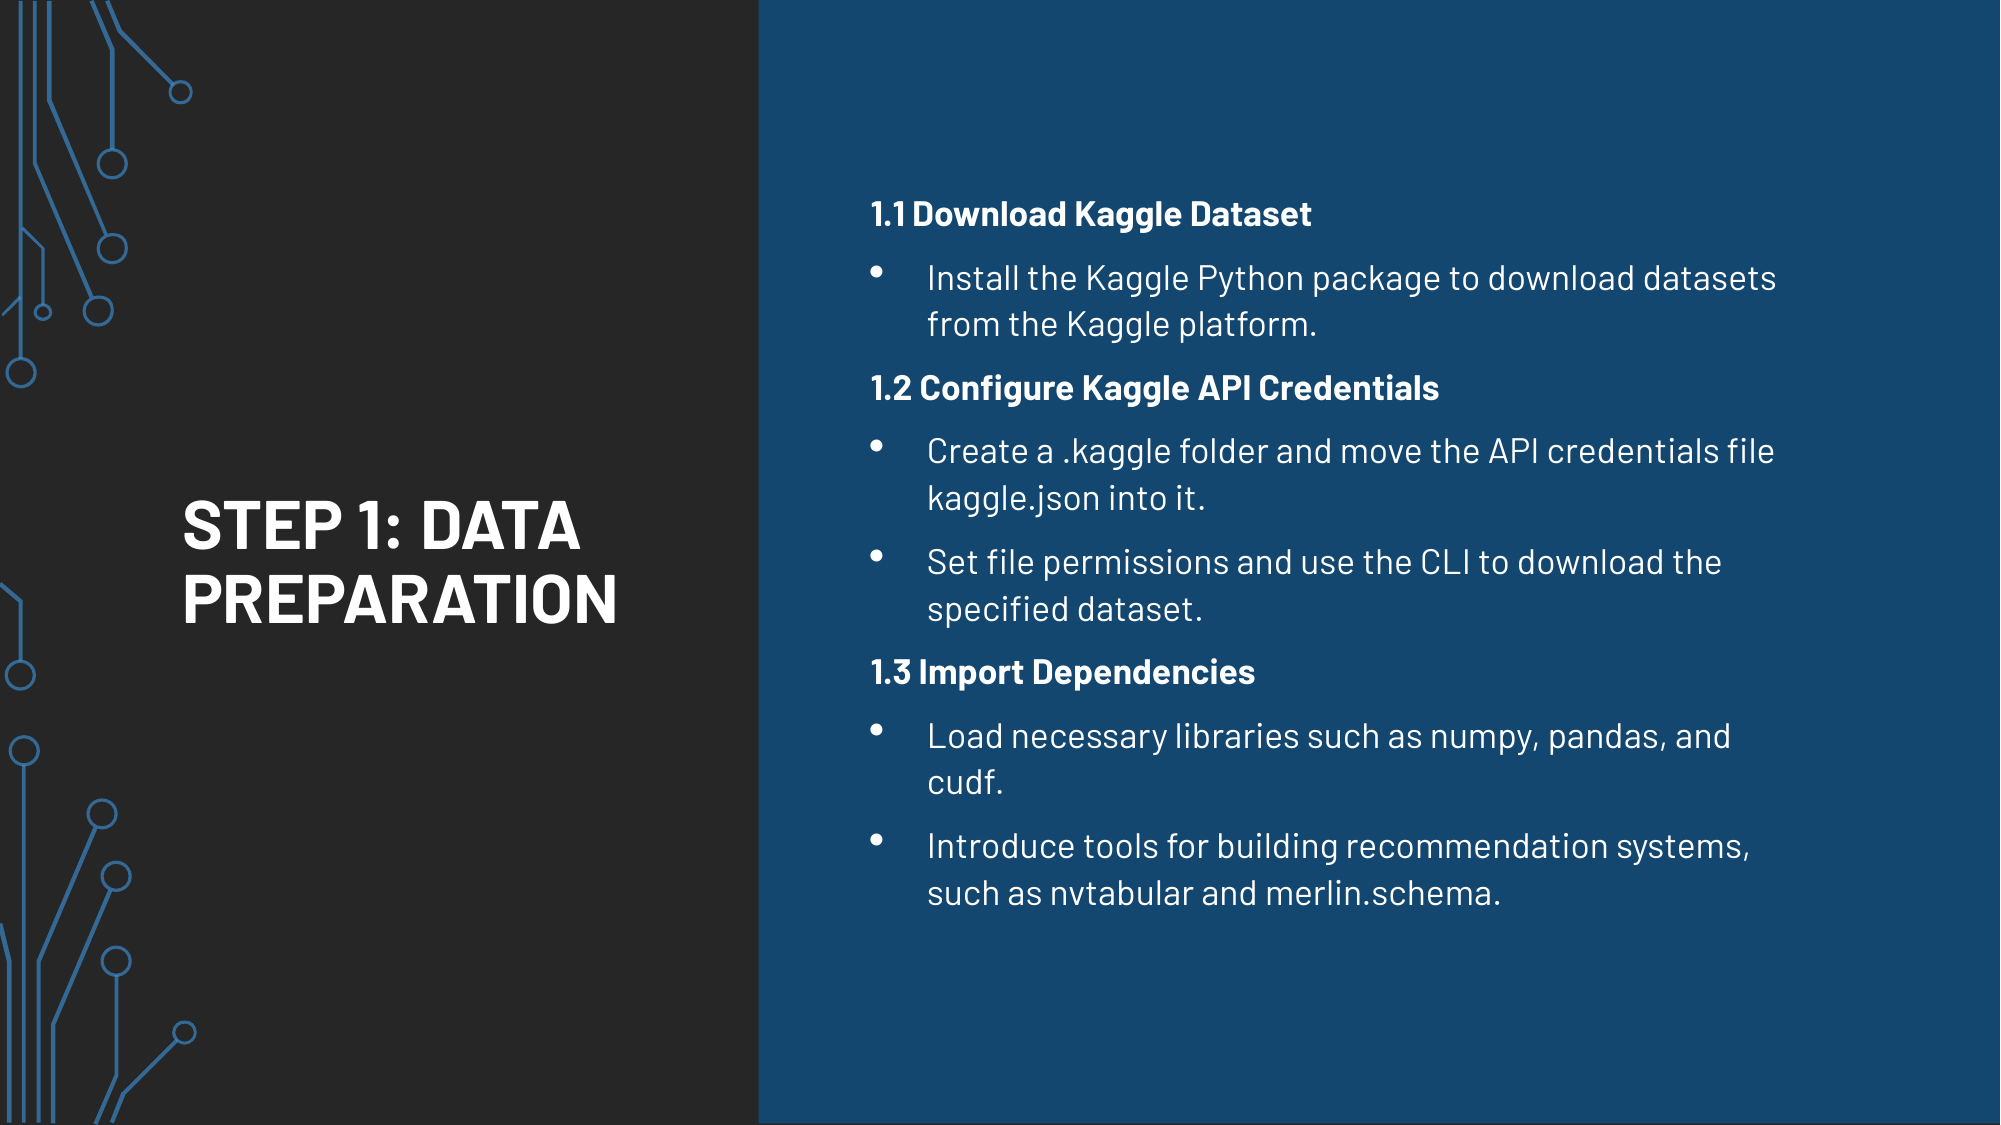

# Step 1: Data Preparation
1.1 Download Kaggle Dataset
Install the Kaggle Python package to download datasets from the Kaggle platform.
1.2 Configure Kaggle API Credentials
Create a .kaggle folder and move the API credentials file kaggle.json into it.
Set file permissions and use the CLI to download the specified dataset.
1.3 Import Dependencies
Load necessary libraries such as numpy, pandas, and cudf.
Introduce tools for building recommendation systems, such as nvtabular and merlin.schema.